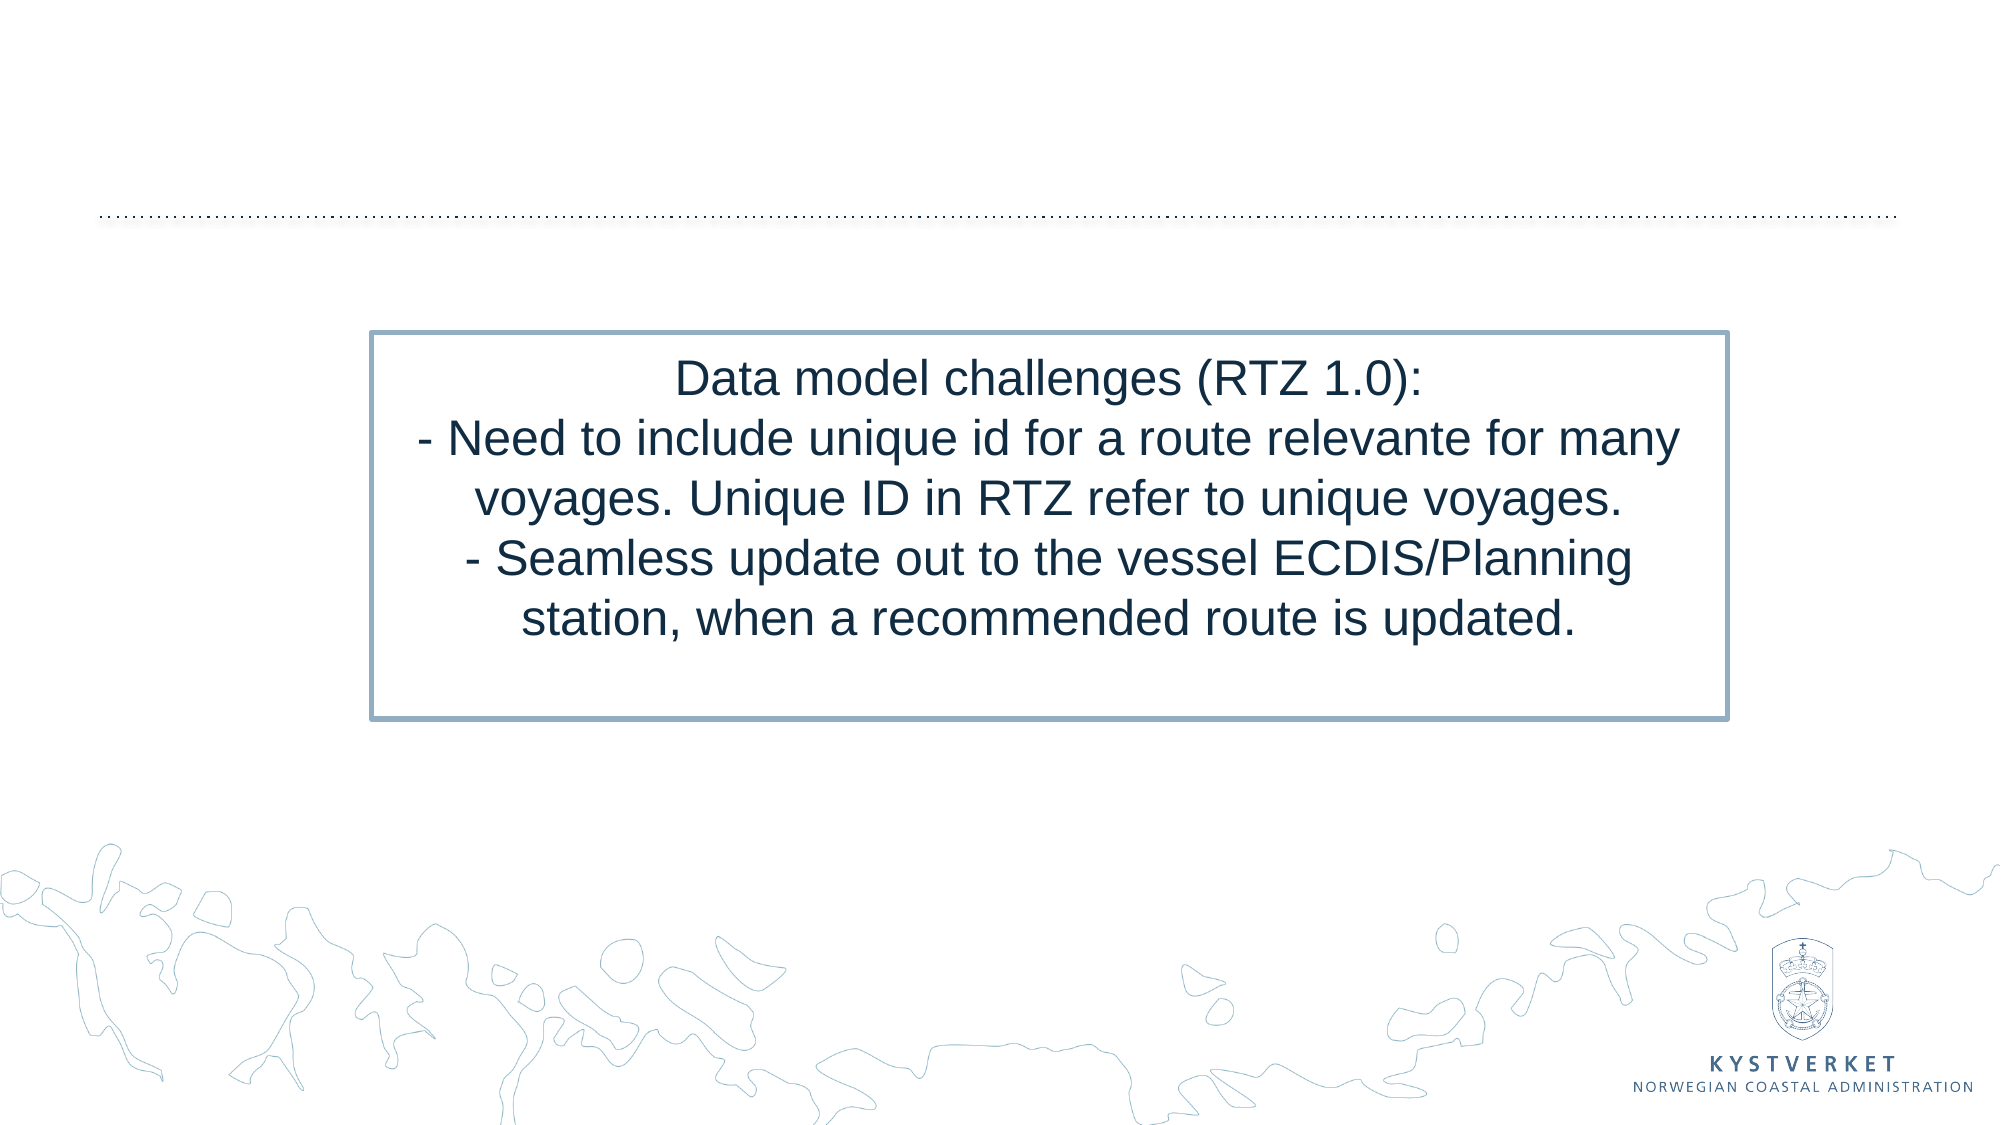

Data model challenges (RTZ 1.0):
- Need to include unique id for a route relevante for many voyages. Unique ID in RTZ refer to unique voyages.
- Seamless update out to the vessel ECDIS/Planning station, when a recommended route is updated.